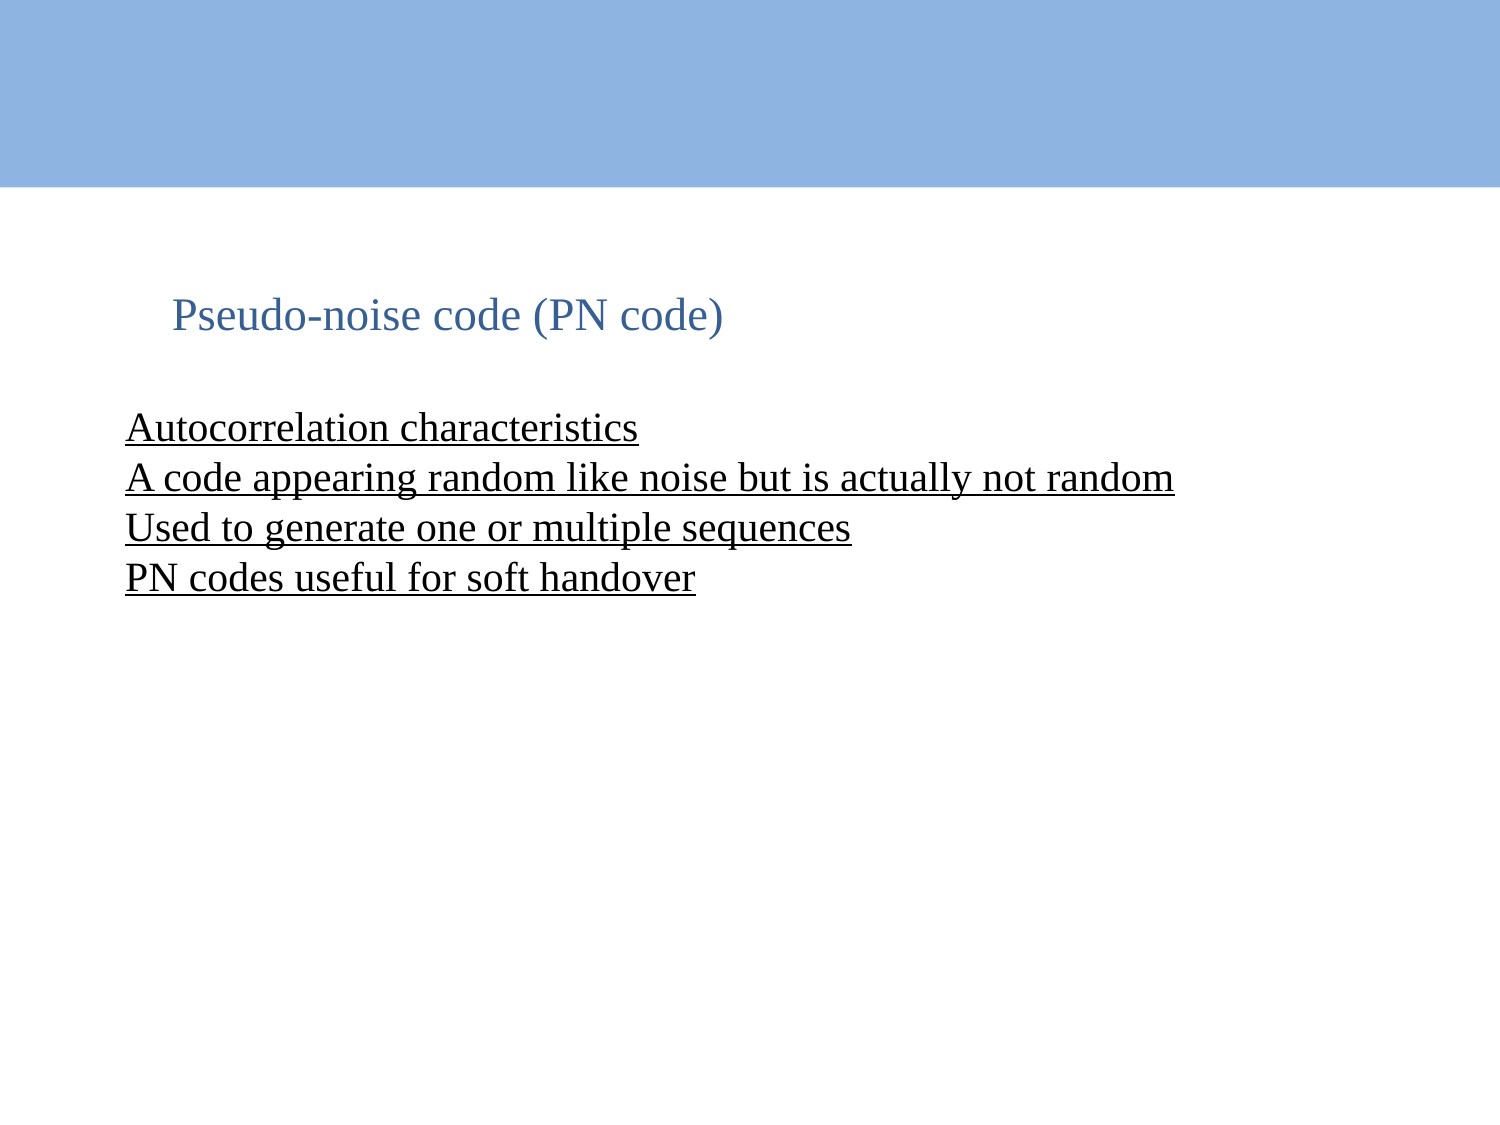

# Pseudo-noise code (PN code)
Autocorrelation characteristics
A code appearing random like noise but is actually not random
Used to generate one or multiple sequences
PN codes useful for soft handover